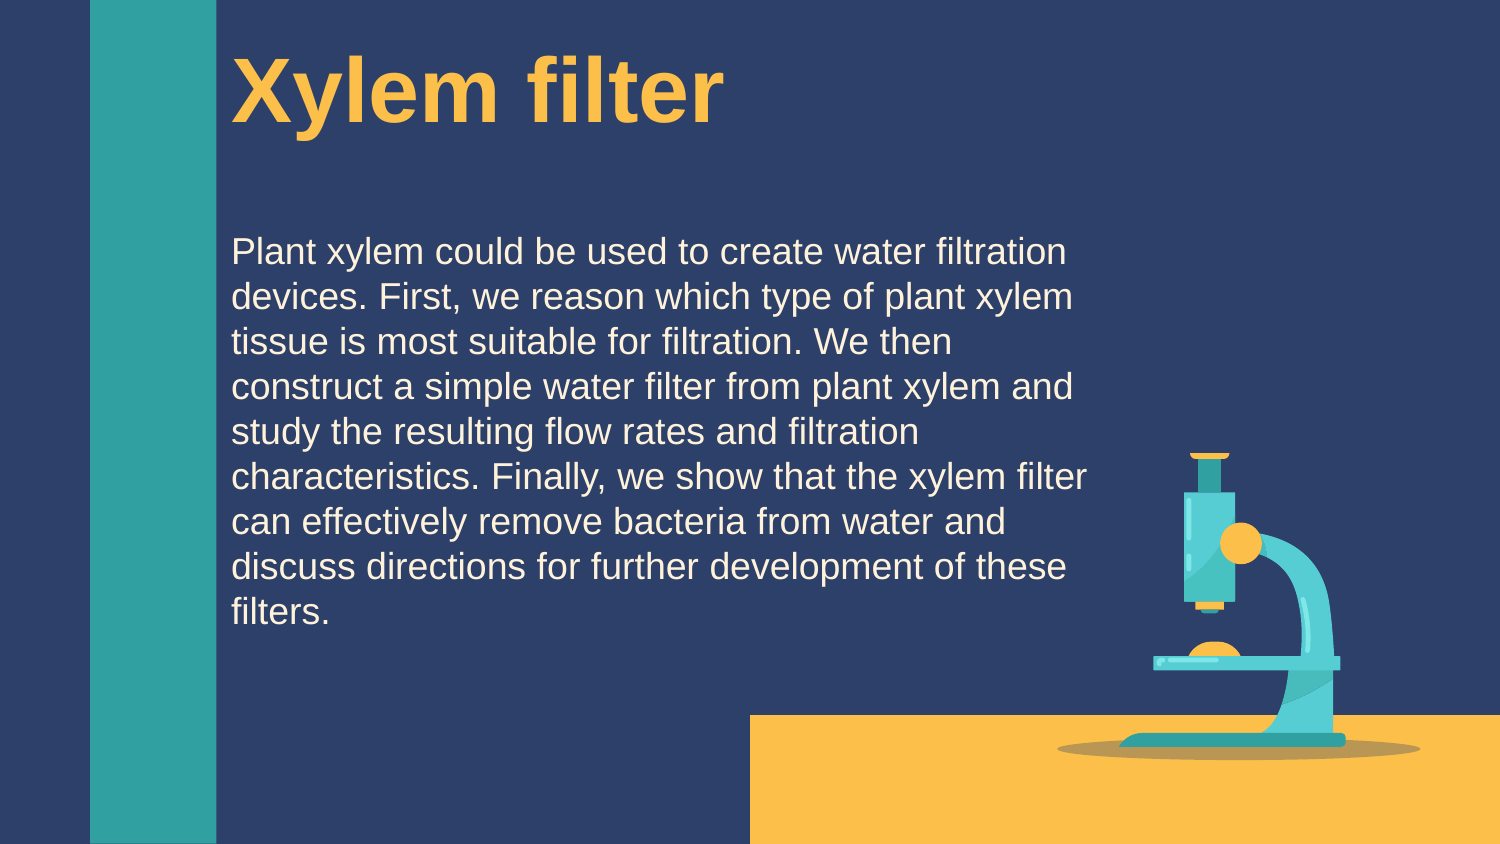

# Xylem filter
Plant xylem could be used to create water filtration devices. First, we reason which type of plant xylem tissue is most suitable for filtration. We then construct a simple water filter from plant xylem and study the resulting flow rates and filtration characteristics. Finally, we show that the xylem filter can effectively remove bacteria from water and discuss directions for further development of these filters.